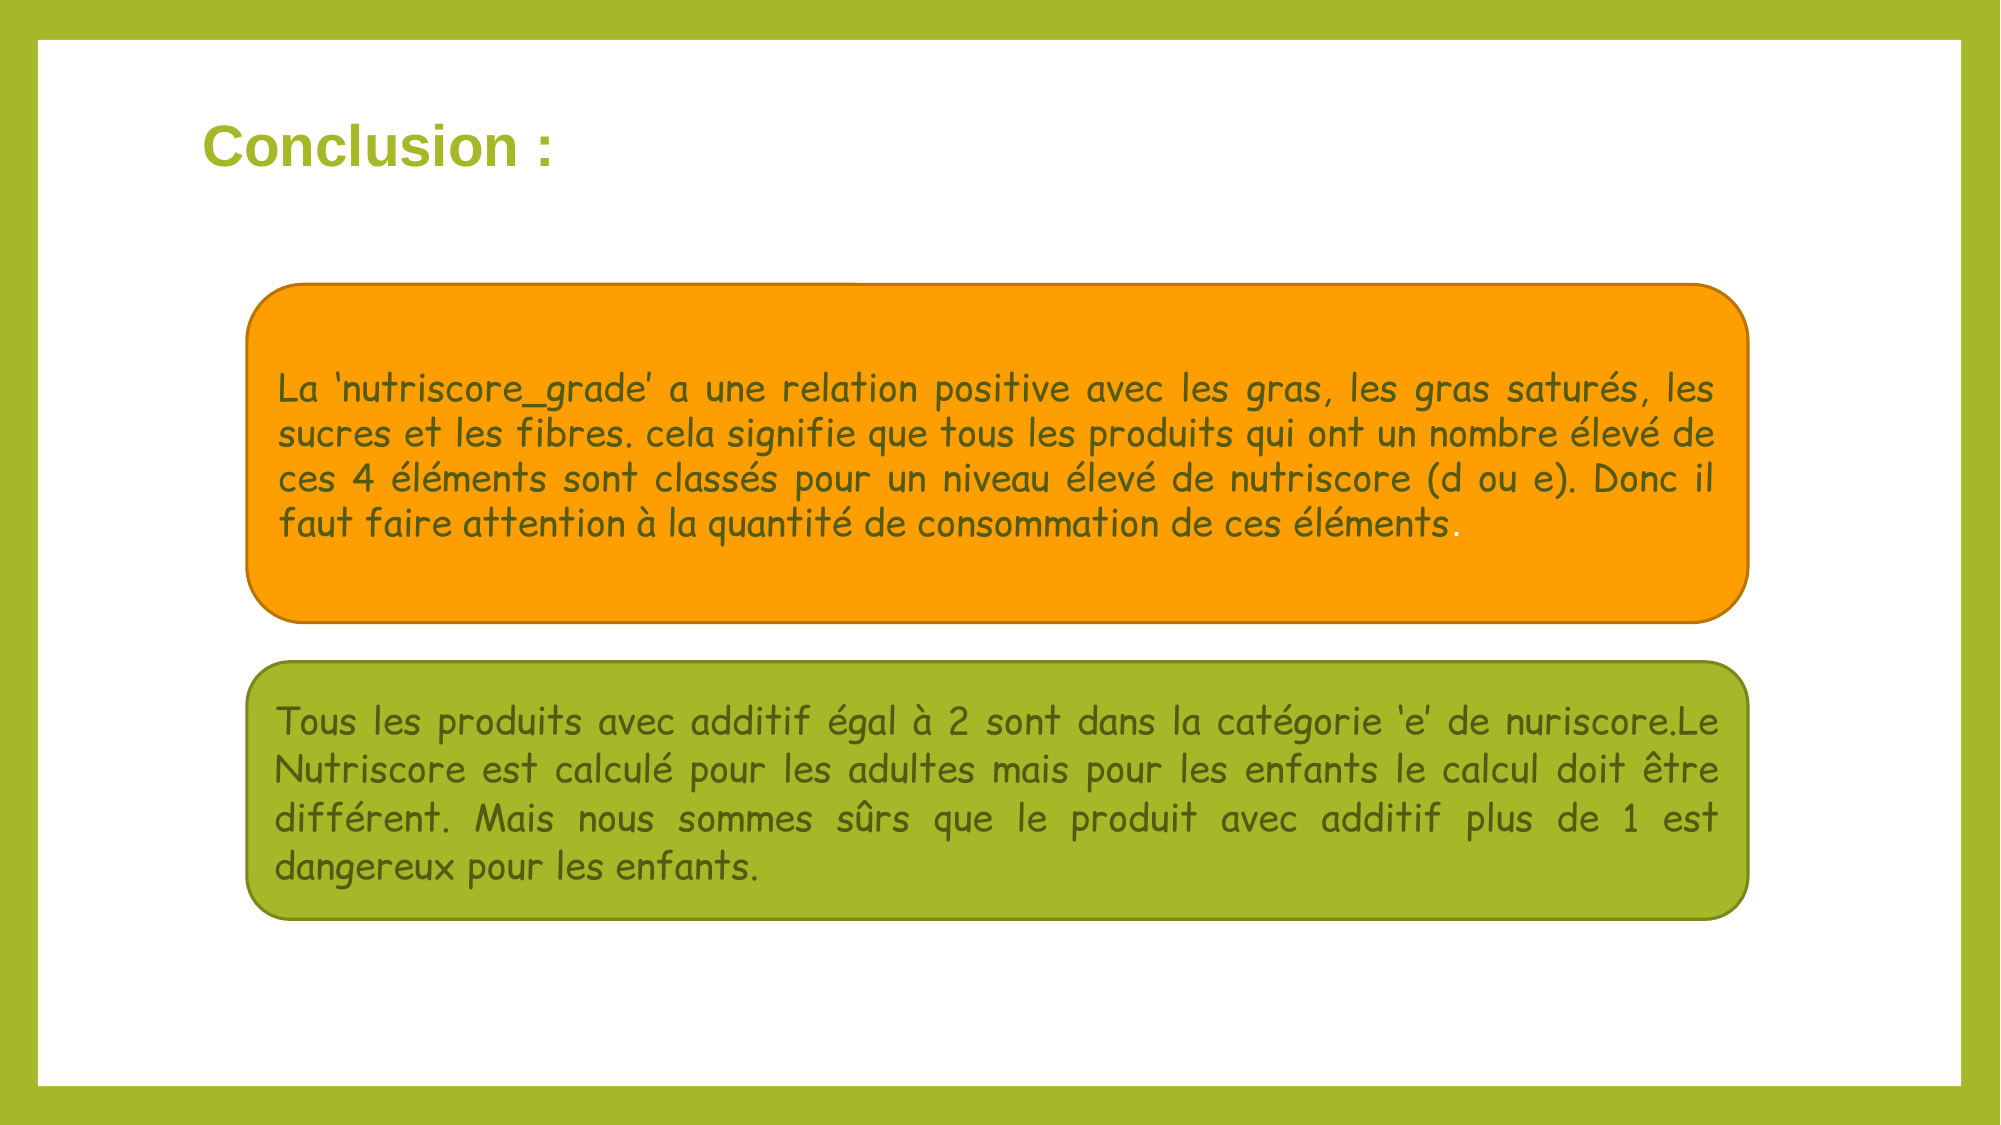

# Conclusion :

La ‘nutriscore_grade’ a une relation positive avec les gras, les gras saturés, les sucres et les fibres. cela signifie que tous les produits qui ont un nombre élevé de ces 4 éléments sont classés pour un niveau élevé de nutriscore (d ou e). Donc il faut faire attention à la quantité de consommation de ces éléments.
Tous les produits avec additif égal à 2 sont dans la catégorie ‘e’ de nuriscore.Le Nutriscore est calculé pour les adultes mais pour les enfants le calcul doit être différent. Mais nous sommes sûrs que le produit avec additif plus de 1 est dangereux pour les enfants.